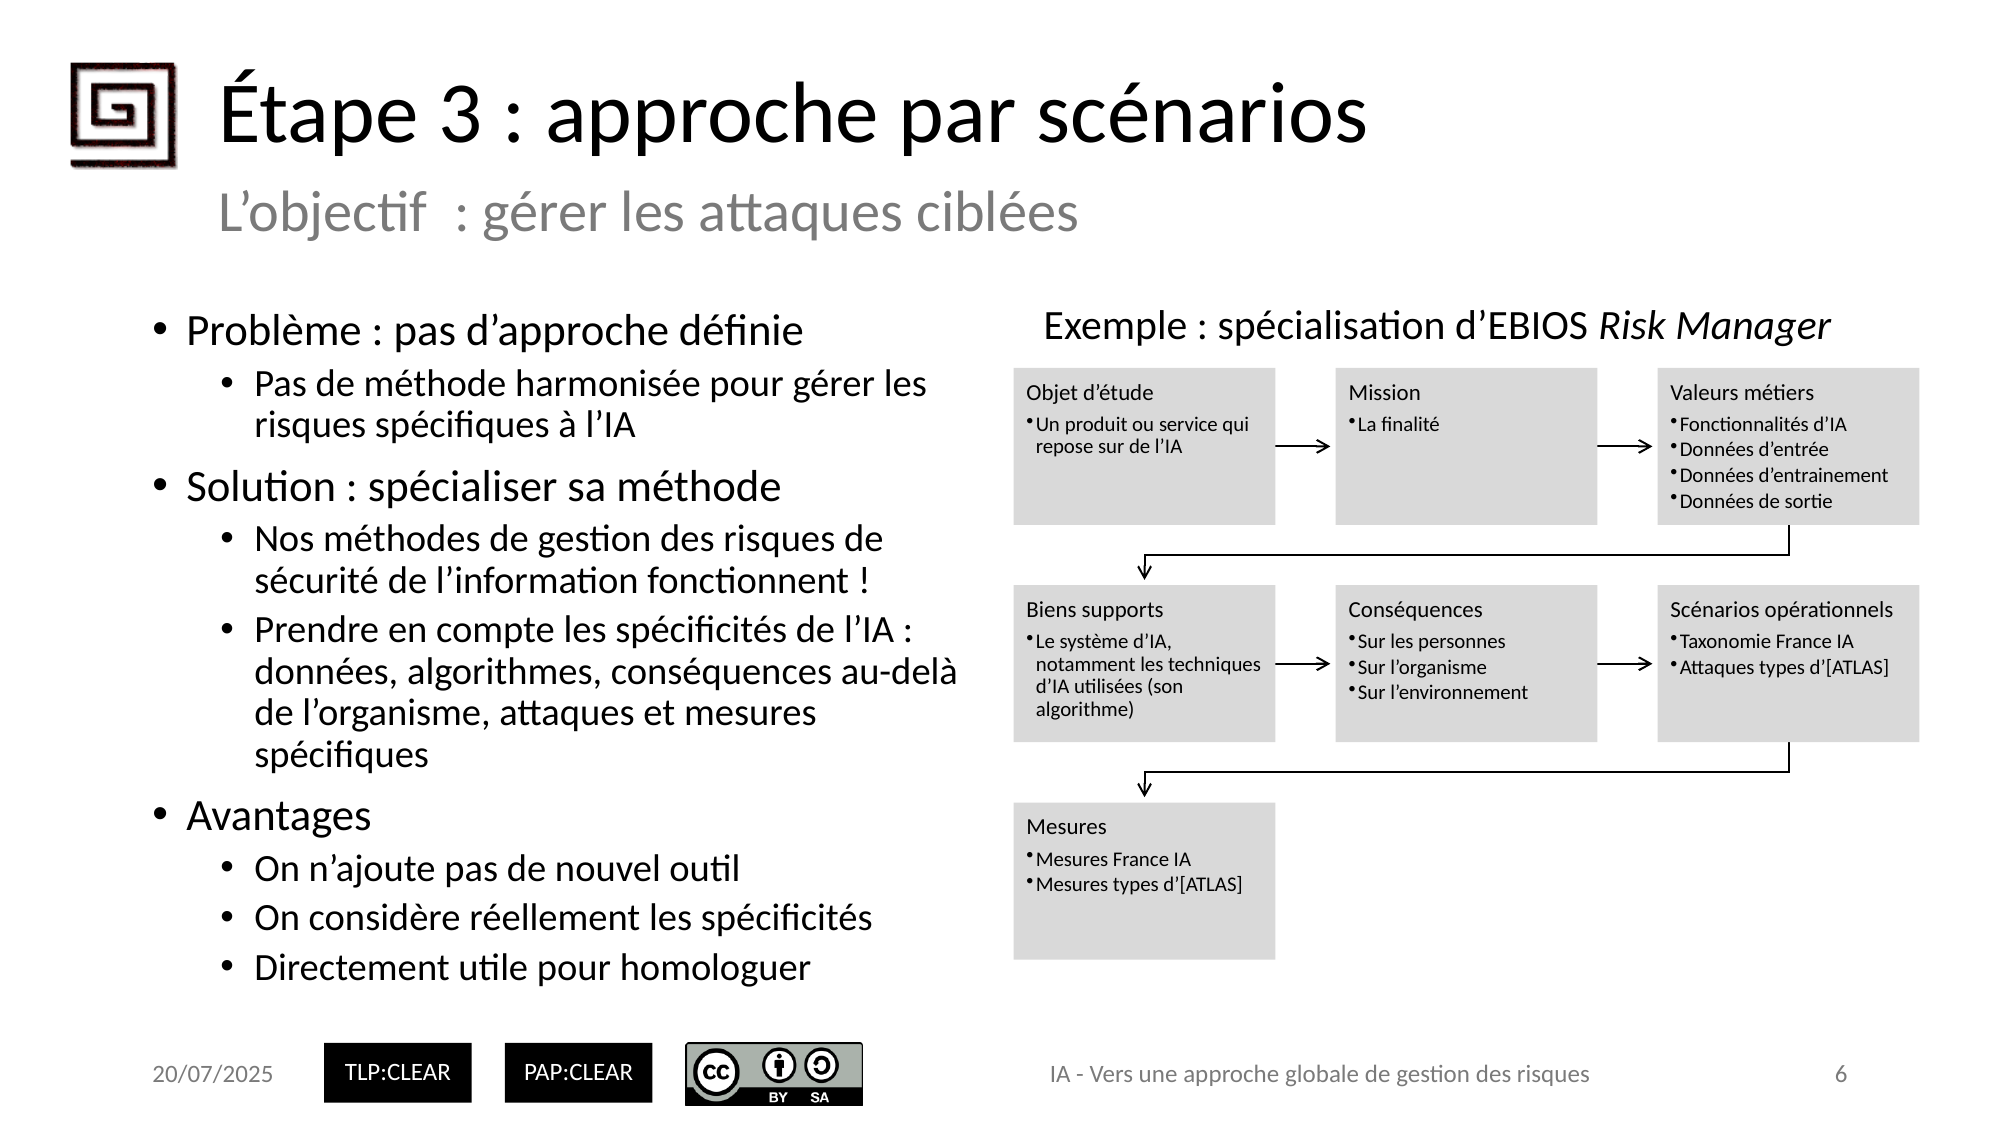

# Étape 3 : approche par scénarios
L’objectif  : gérer les attaques ciblées
Exemple : spécialisation d’EBIOS Risk Manager

Objet d’étude
Un produit ou service qui repose sur de l’IA

Mission
La finalité

Valeurs métiers
Fonctionnalités d’IA
Données d’entrée
Données d’entrainement
Données de sortie

Biens supports
Le système d’IA, notamment les techniques d’IA utilisées (son algorithme)

Conséquences
Sur les personnes
Sur l’organisme
Sur l’environnement

Scénarios opérationnels
Taxonomie France IA
Attaques types d’[ATLAS]
Mesures
Mesures France IA
Mesures types d’[ATLAS]
Problème : pas d’approche définie
Pas de méthode harmonisée pour gérer les risques spécifiques à l’IA
Solution : spécialiser sa méthode
Nos méthodes de gestion des risques de sécurité de l’information fonctionnent !
Prendre en compte les spécificités de l’IA : données, algorithmes, conséquences au-delà de l’organisme, attaques et mesures spécifiques
Avantages
On n’ajoute pas de nouvel outil
On considère réellement les spécificités
Directement utile pour homologuer

20/07/2025
IA - Vers une approche globale de gestion des risques
6